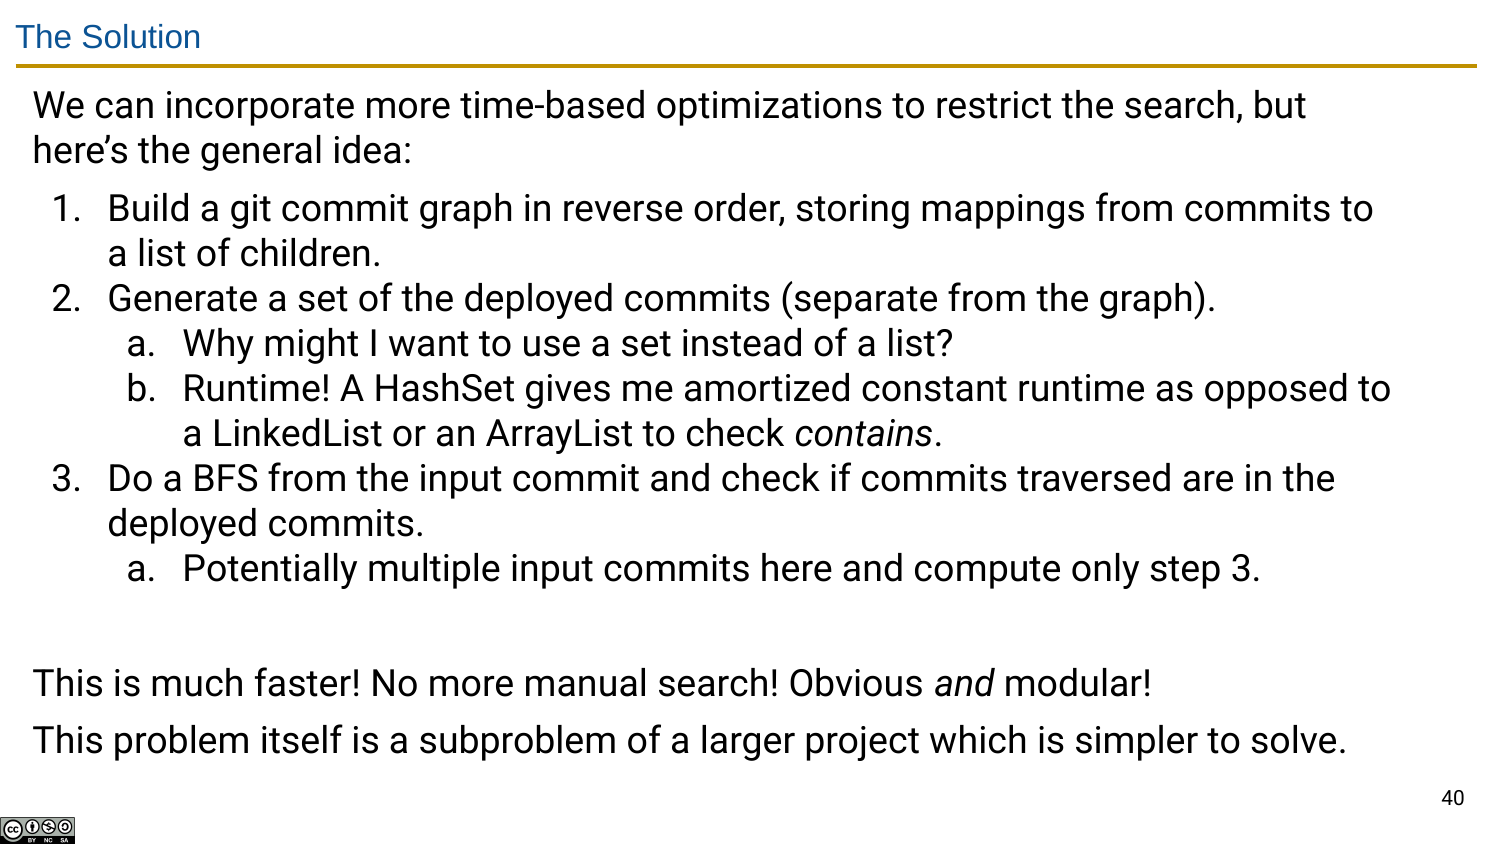

# The Solution
We can incorporate more time-based optimizations to restrict the search, but here’s the general idea:
Build a git commit graph in reverse order, storing mappings from commits to a list of children.
Generate a set of the deployed commits (separate from the graph).
Why might I want to use a set instead of a list?
Runtime! A HashSet gives me amortized constant runtime as opposed to a LinkedList or an ArrayList to check contains.
Do a BFS from the input commit and check if commits traversed are in the deployed commits.
Potentially multiple input commits here and compute only step 3.

This is much faster! No more manual search! Obvious and modular!
This problem itself is a subproblem of a larger project which is simpler to solve.
40